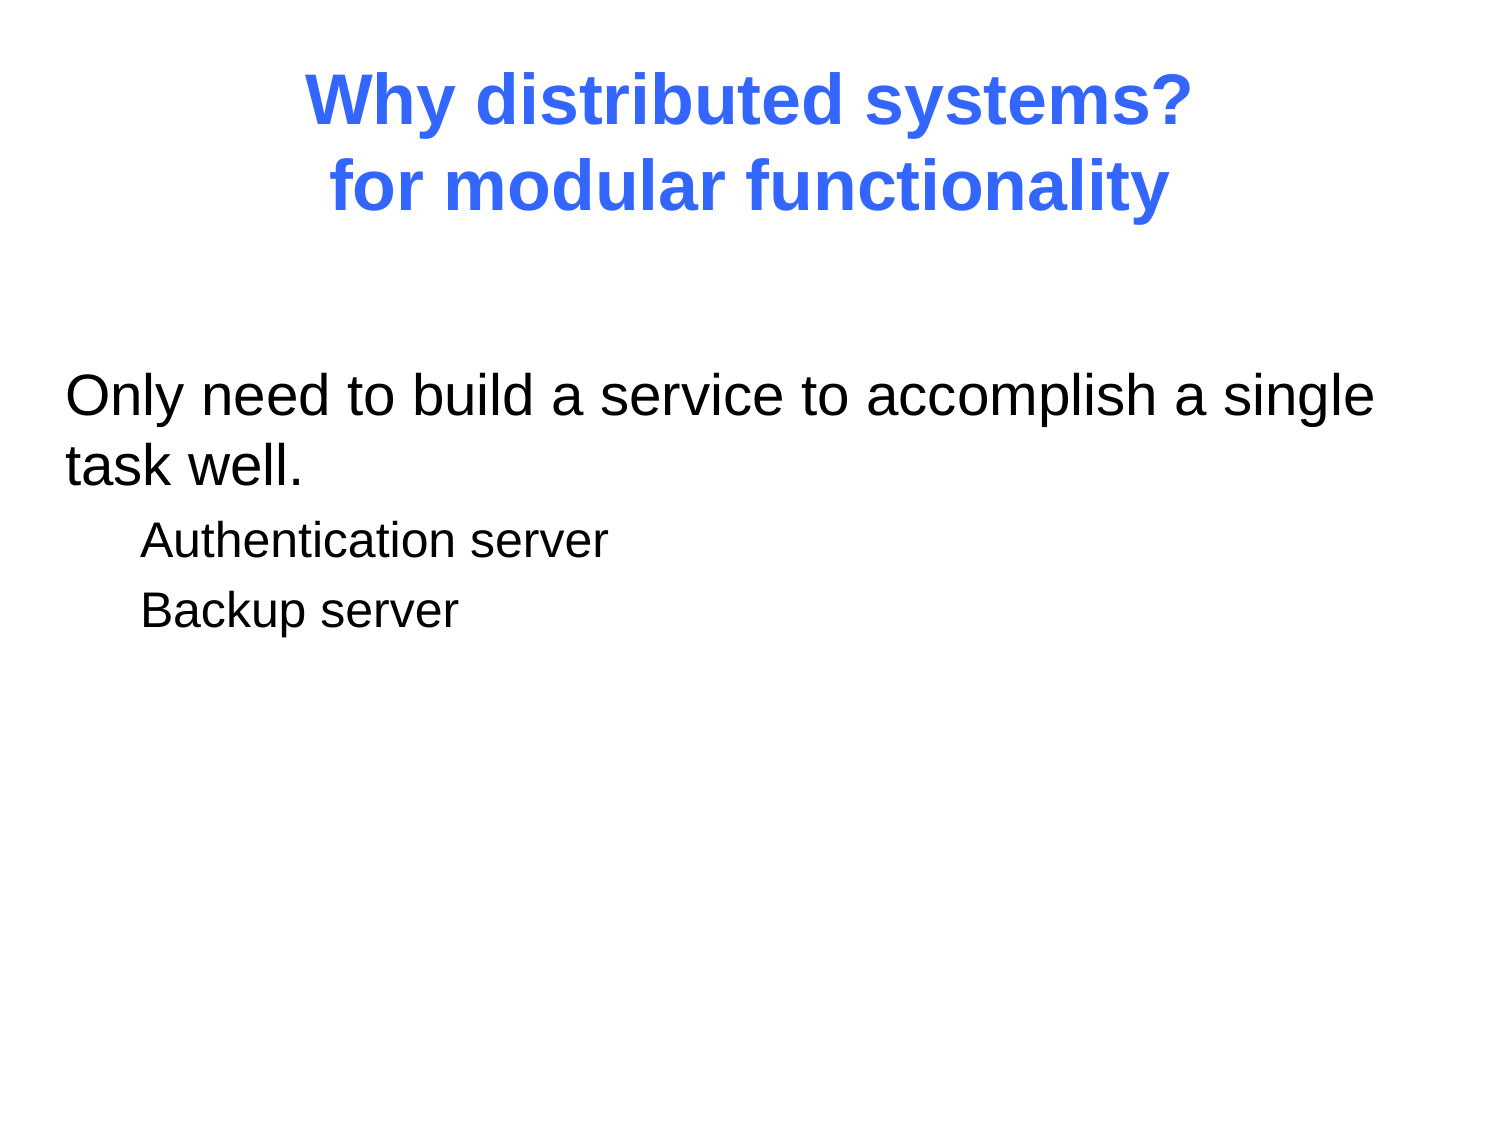

# Why distributed systems? for modular functionality
Only need to build a service to accomplish a single task well.
Authentication server
Backup server